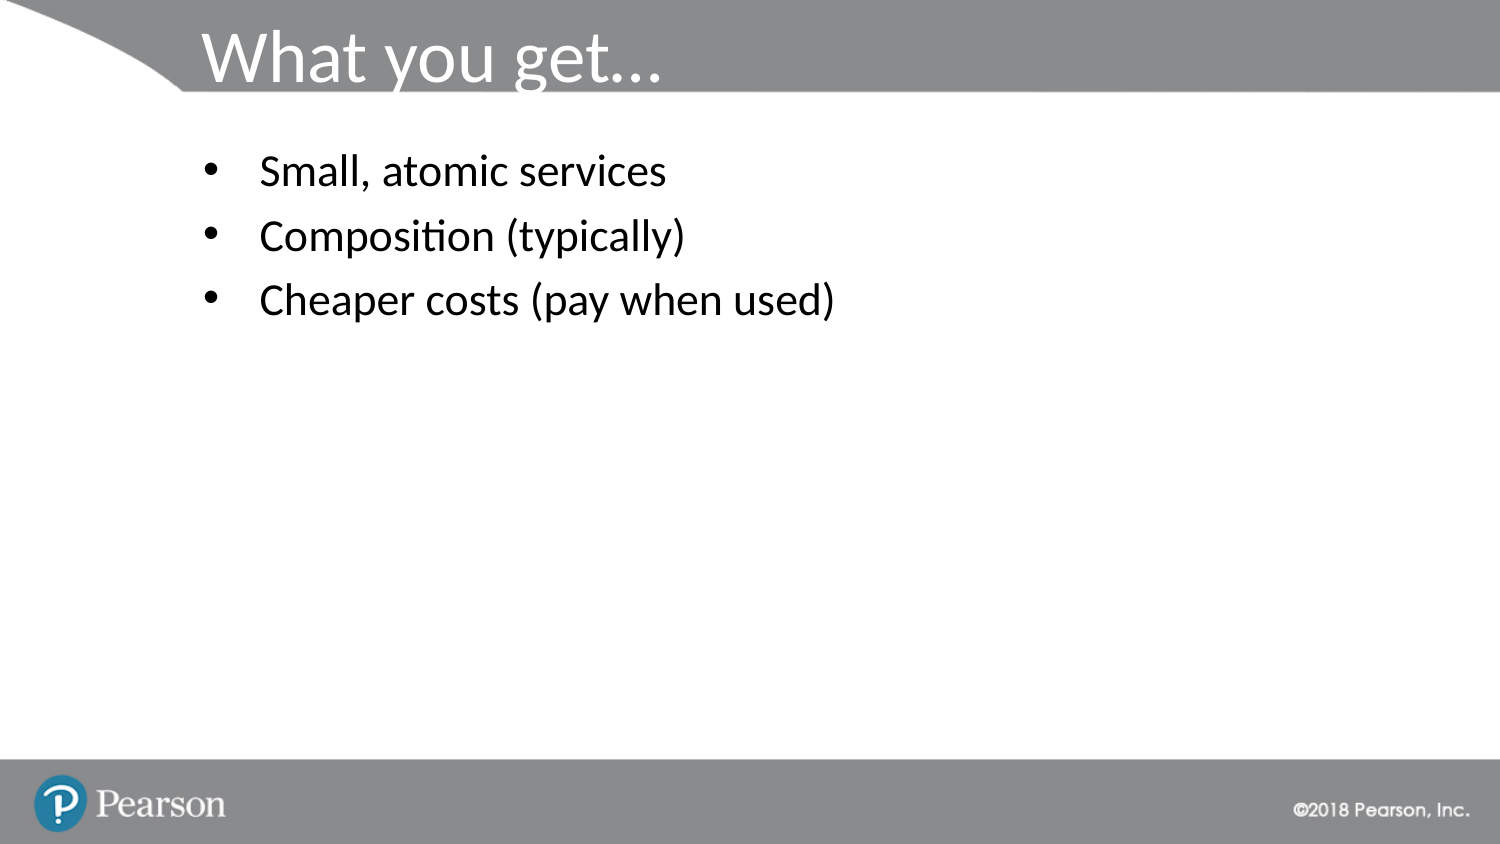

# What you get…
Small, atomic services
Composition (typically)
Cheaper costs (pay when used)